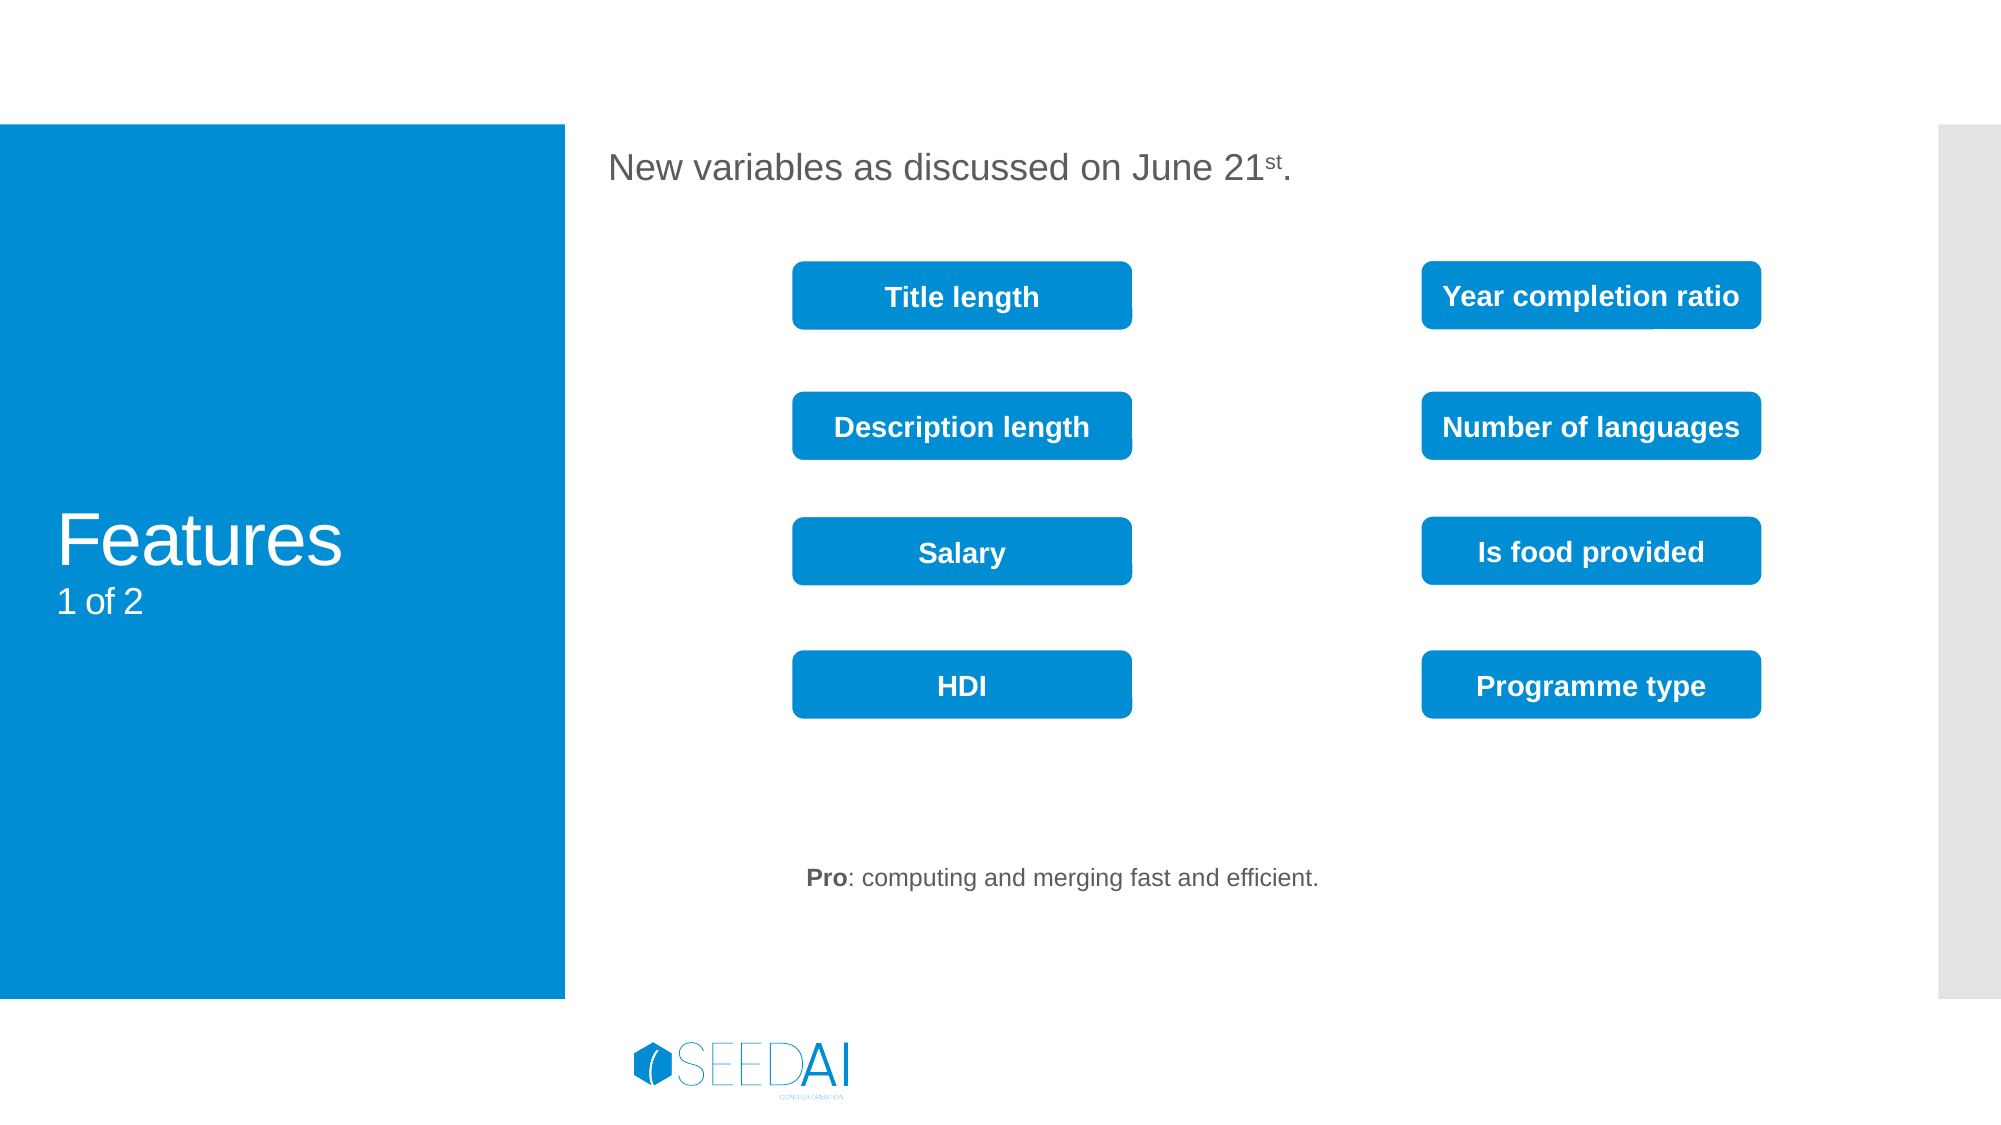

New variables as discussed on June 21st.
# Features 1 of 2
Year completion ratio
Title length
Number of languages
Description length
Is food provided
Salary
Programme type
HDI
Pro: computing and merging fast and efficient.